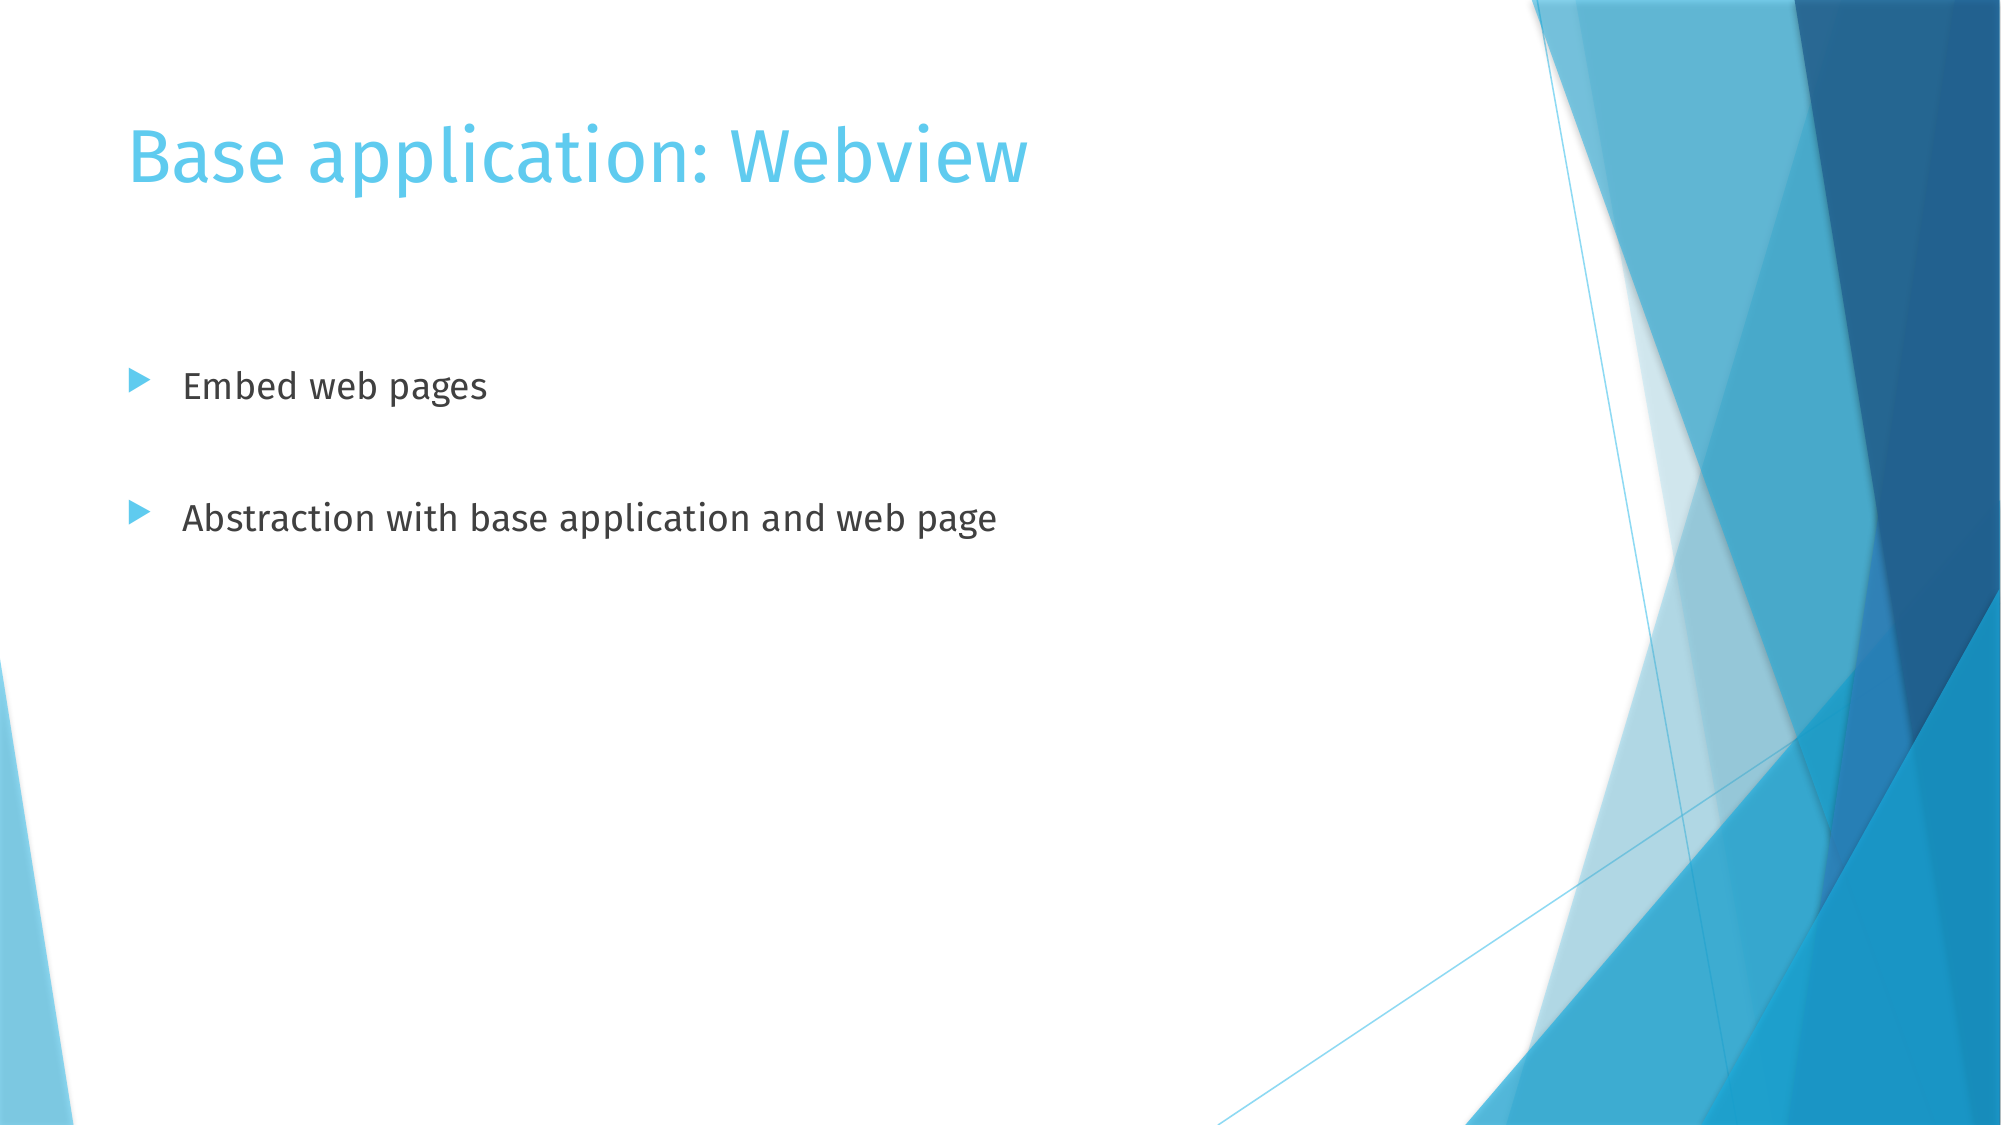

# Base application: Webview
Embed web pages

Abstraction with base application and web page